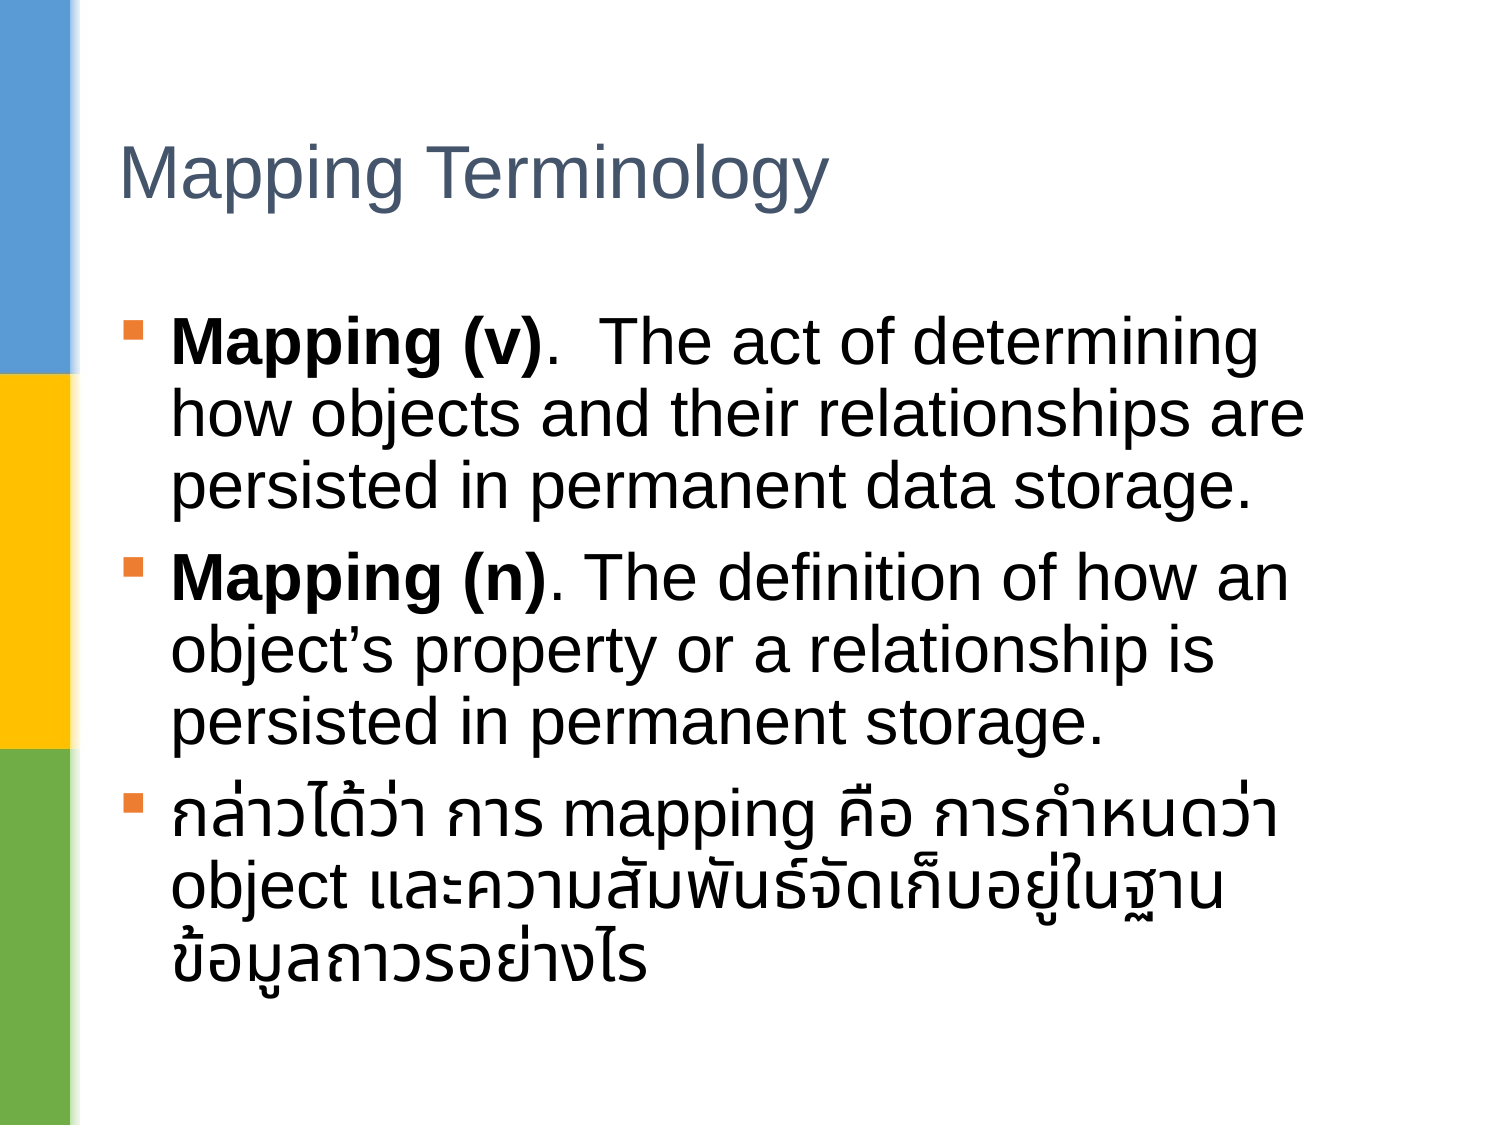

# Mapping Terminology
Mapping (v).  The act of determining how objects and their relationships are persisted in permanent data storage.
Mapping (n). The definition of how an object’s property or a relationship is persisted in permanent storage.
กล่าวได้ว่า การ mapping คือ การกำหนดว่า object และความสัมพันธ์จัดเก็บอยู่ในฐานข้อมูลถาวรอย่างไร